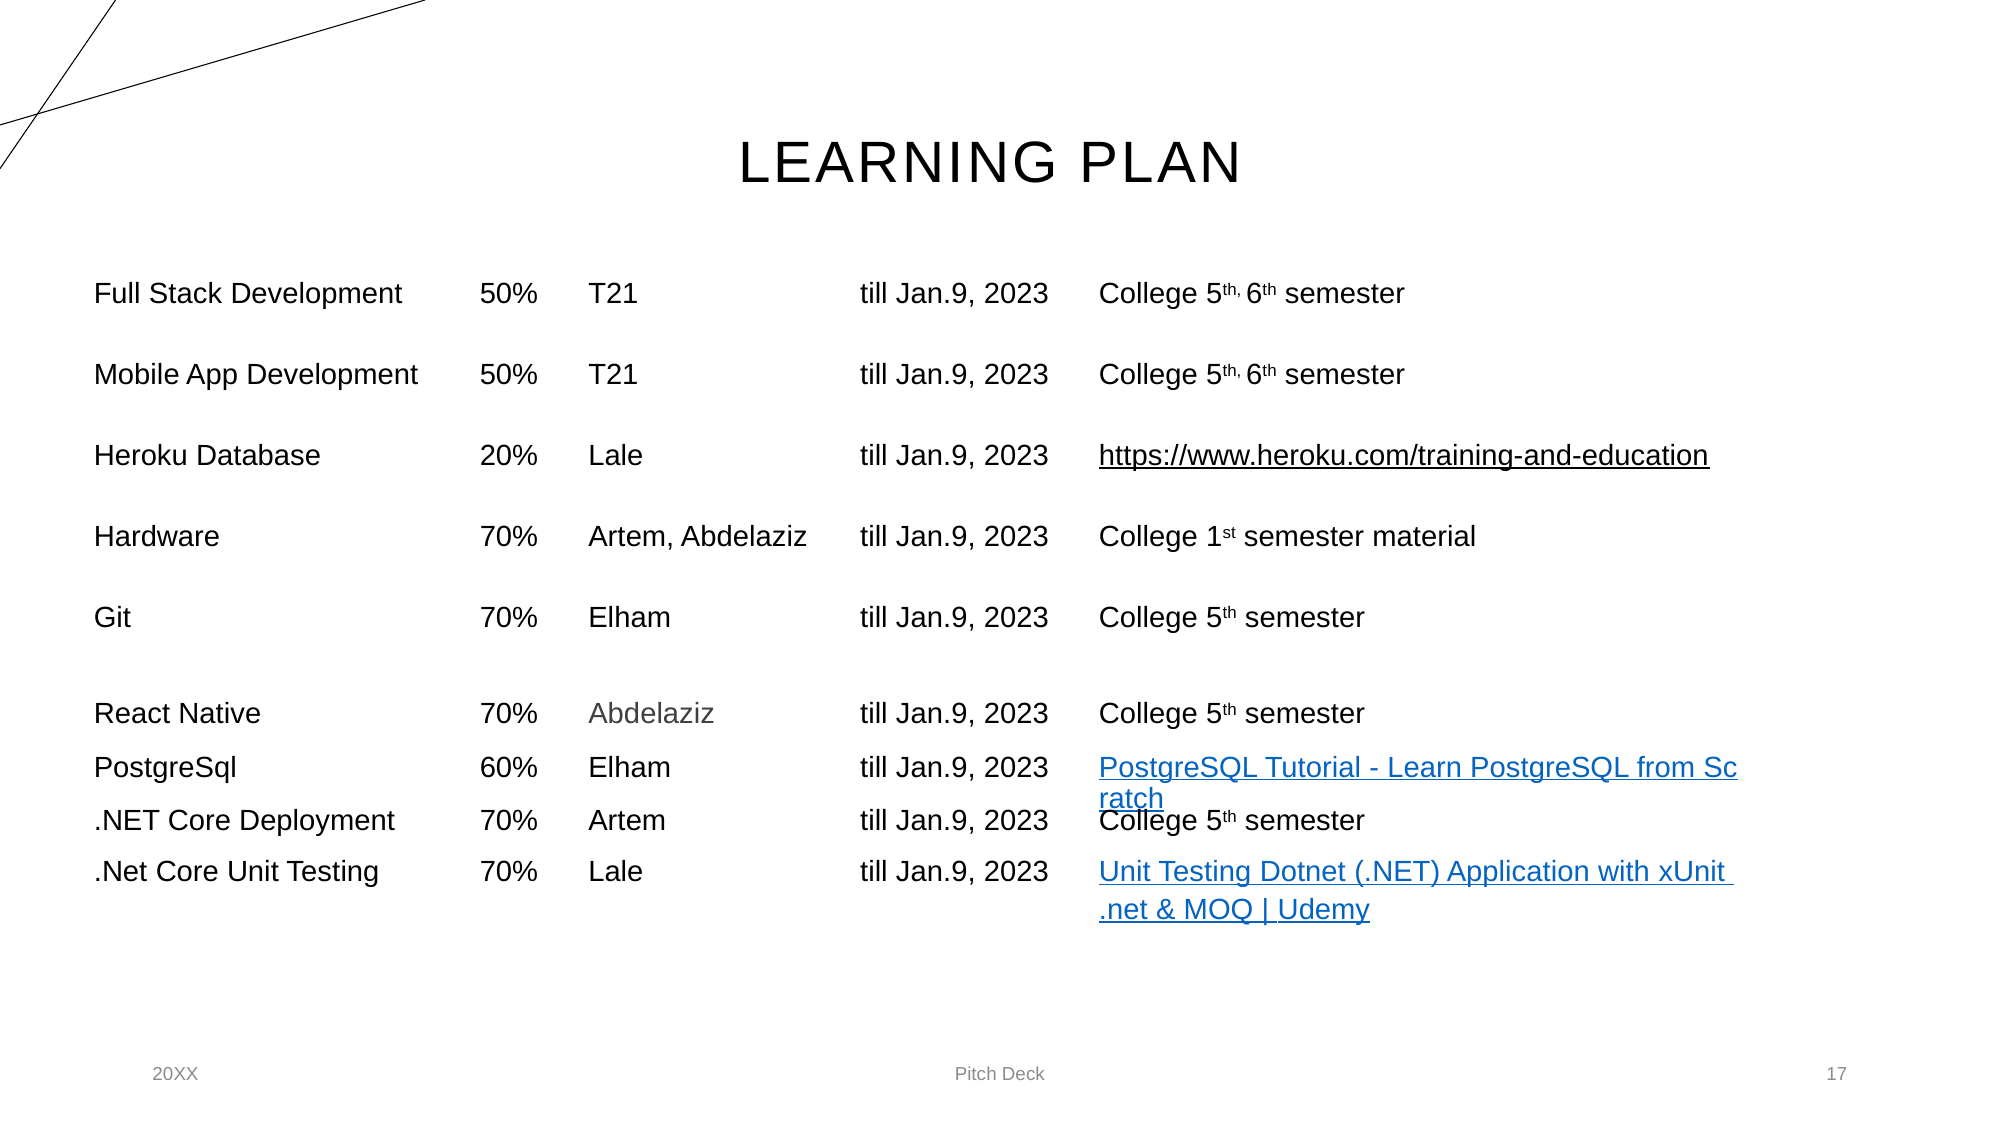

# Learning Plan
| Full Stack Development | 50% | T21 | till Jan.9, 2023 | College 5th, 6th semester |
| --- | --- | --- | --- | --- |
| Mobile App Development | 50% | T21 | till Jan.9, 2023 | College 5th, 6th semester |
| Heroku Database | 20% | Lale | till Jan.9, 2023 | https://www.heroku.com/training-and-education |
| Hardware | 70% | Artem, Abdelaziz | till Jan.9, 2023 | College 1st semester material |
| Git | 70% | Elham | till Jan.9, 2023 | College 5th semester |
| React Native | 70% | Abdelaziz | till Jan.9, 2023 | College 5th semester |
| PostgreSql | 60% | Elham | till Jan.9, 2023 | PostgreSQL Tutorial - Learn PostgreSQL from Scratch |
| .NET Core Deployment | 70% | Artem | till Jan.9, 2023 | College 5th semester |
| .Net Core Unit Testing | 70% | Lale | till Jan.9, 2023 | Unit Testing Dotnet (.NET) Application with xUnit .net & MOQ | Udemy |
20XX
Pitch Deck
17